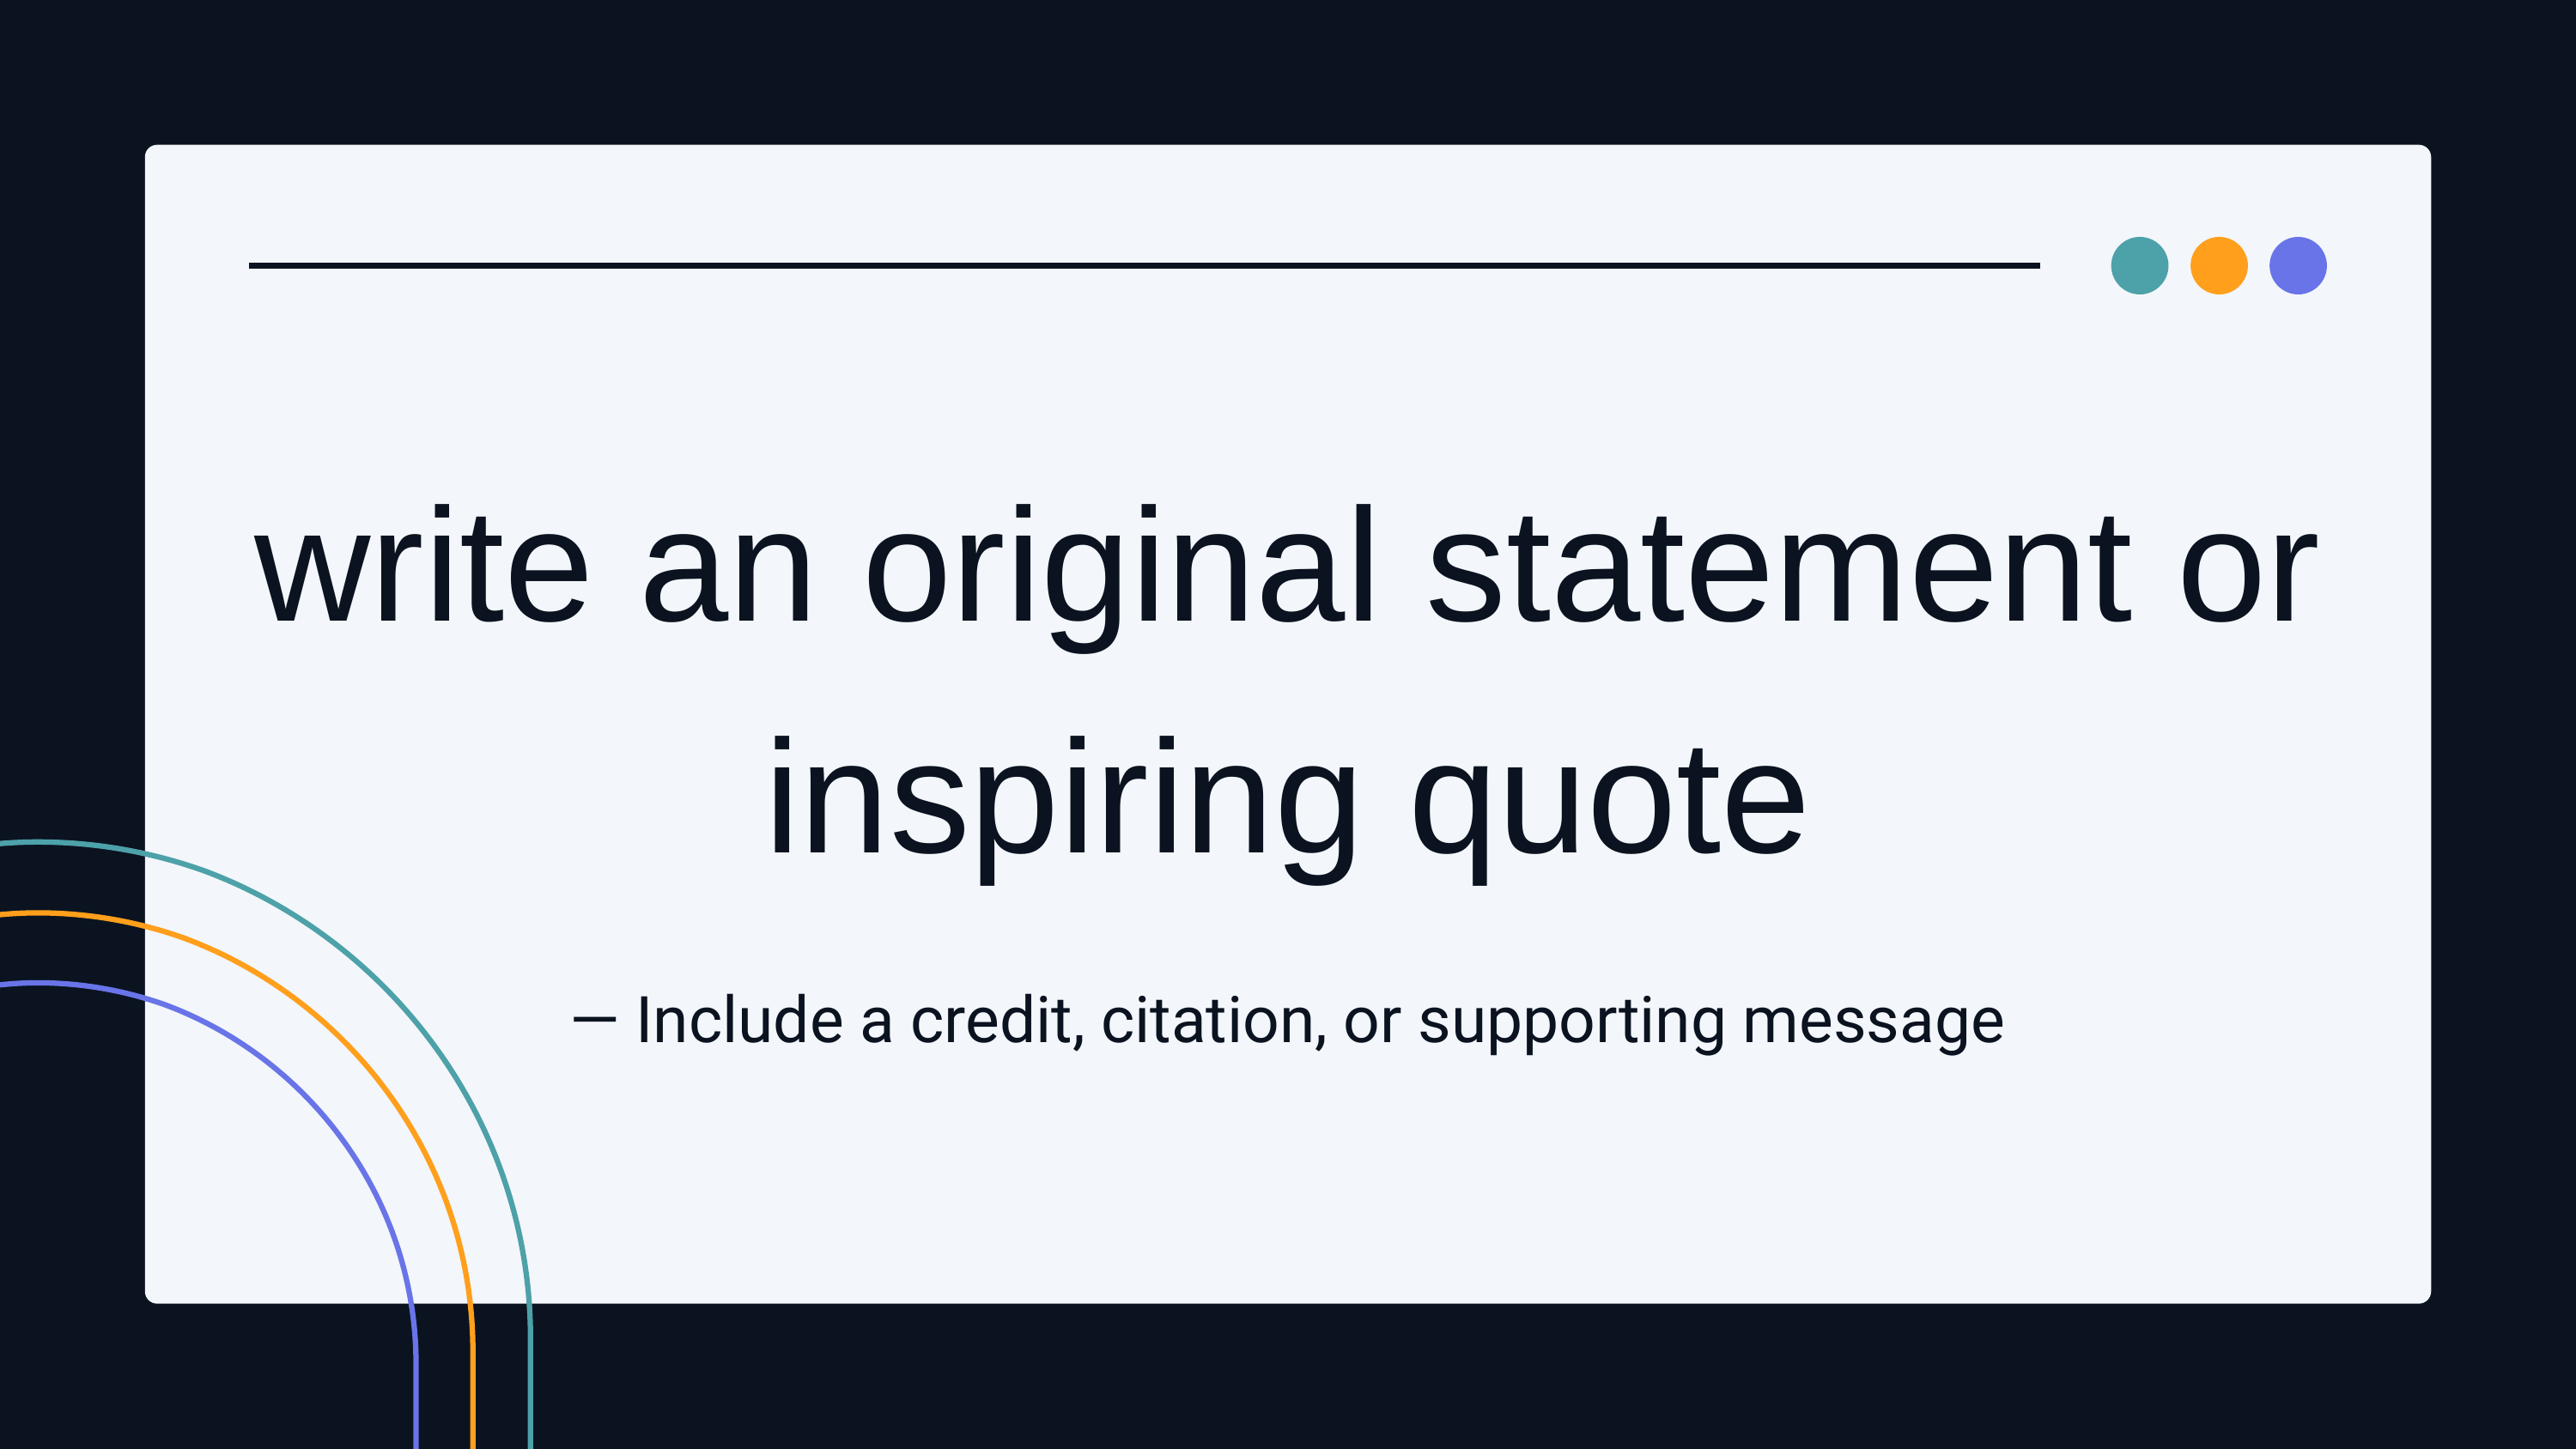

write an original statement or inspiring quote

— Include a credit, citation, or supporting message